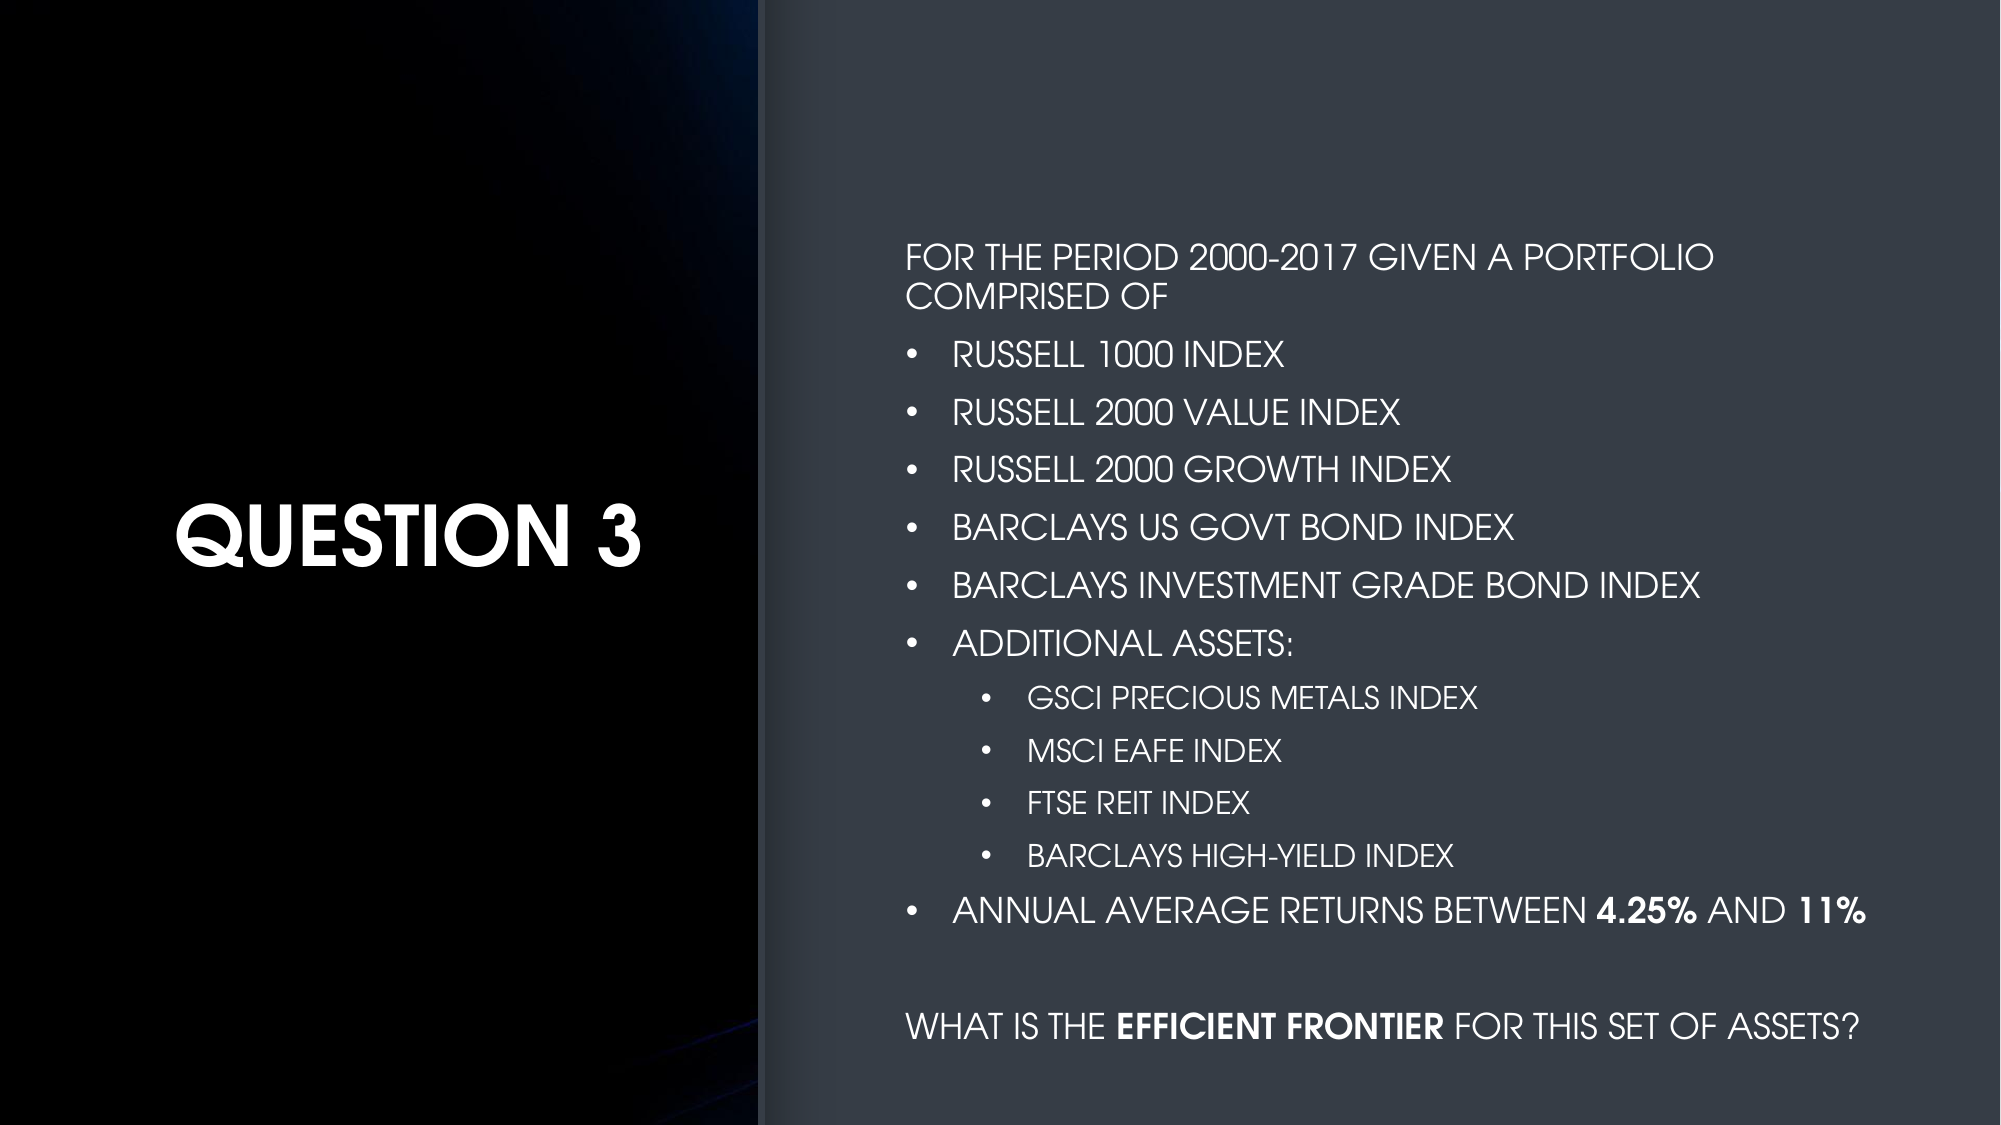

# Question 3
For the period 2000-2017 given a portfolio comprised of
Russell 1000 index
Russell 2000 Value index
Russell 2000 Growth index
Barclays US Govt Bond index
Barclays Investment Grade Bond index
Additional Assets:
GSCI Precious Metals index
MSCI EAFE index
FTSE REIT index
Barclays High-Yield Index
annual average returns between 4.25% and 11%

What is the efficient frontier for this set of assets?